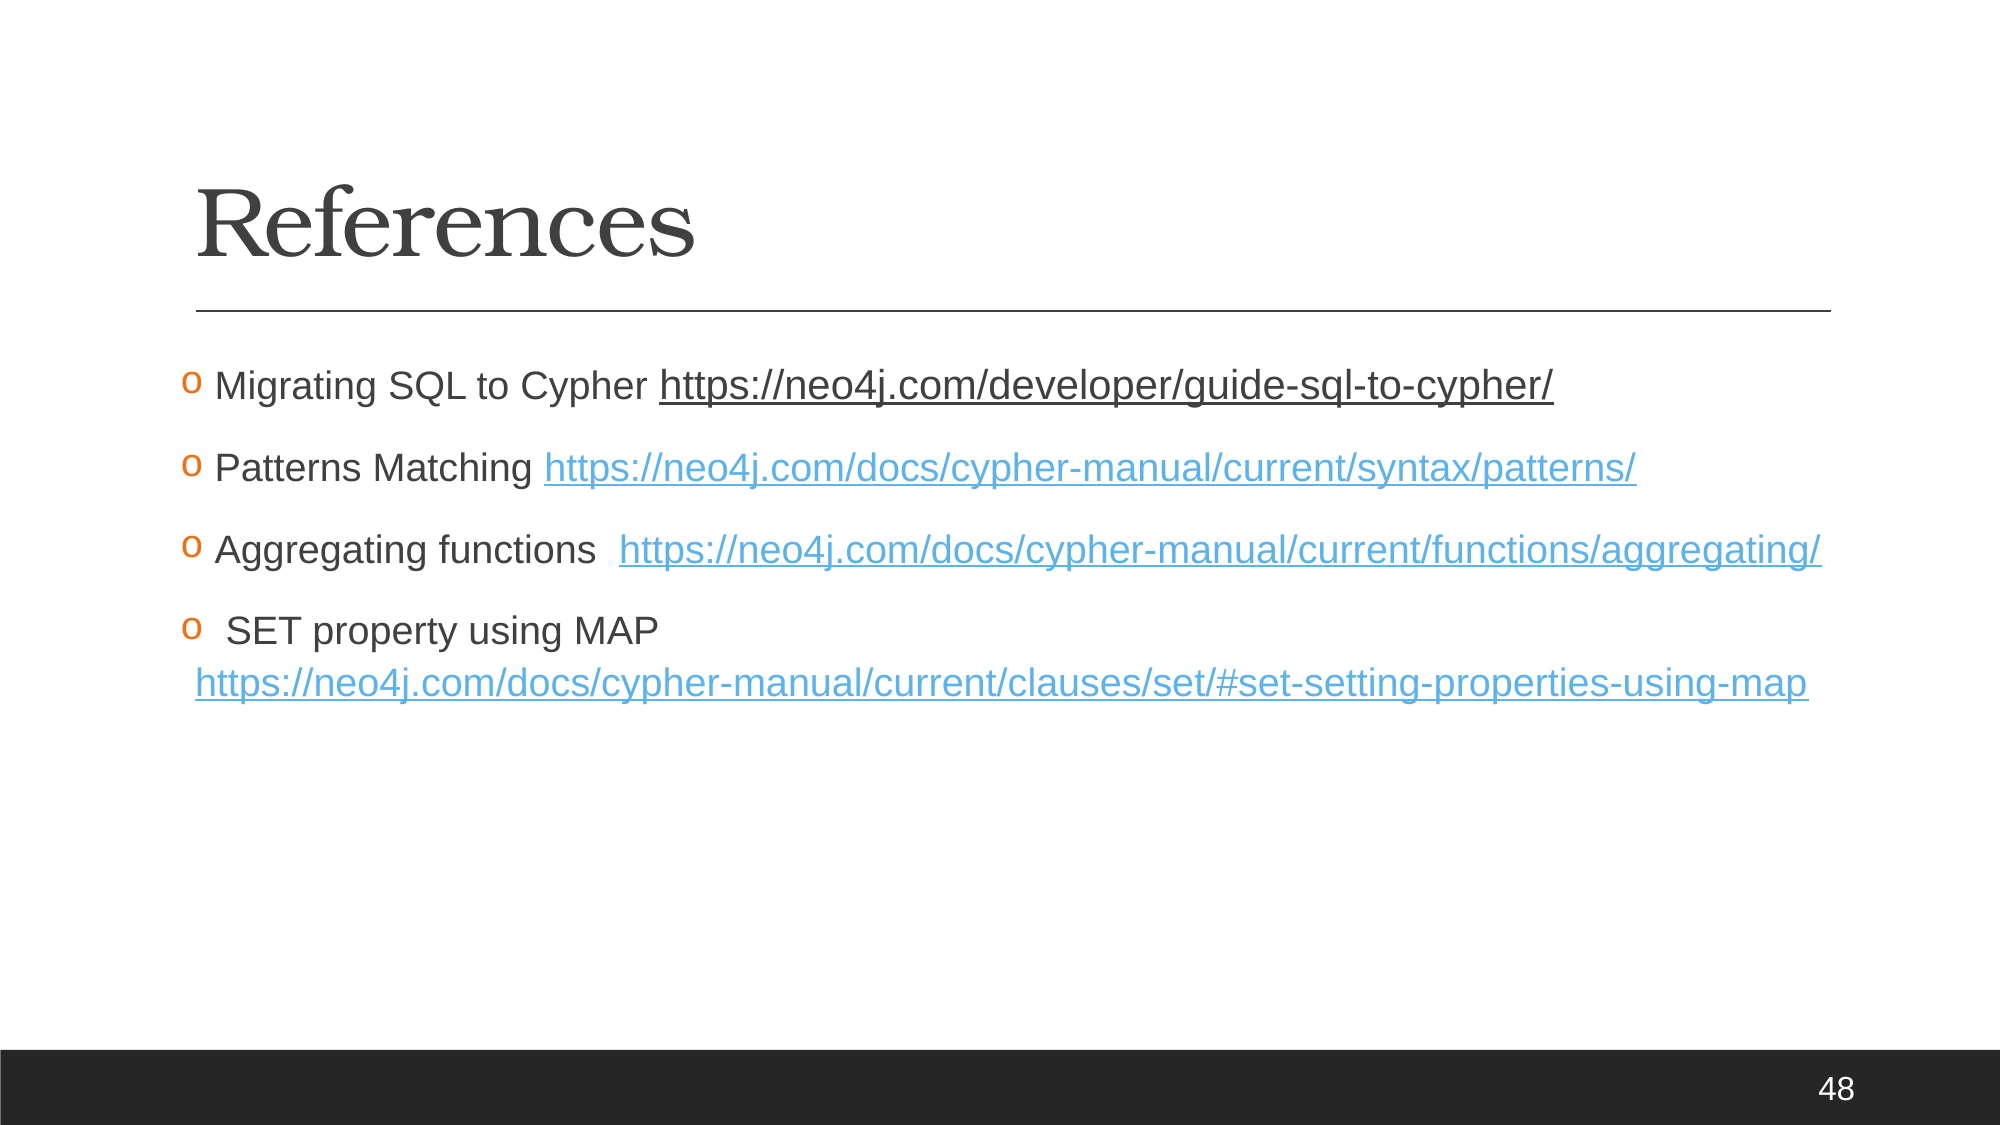

# References
 Migrating SQL to Cypher https://neo4j.com/developer/guide-sql-to-cypher/
 Patterns Matching https://neo4j.com/docs/cypher-manual/current/syntax/patterns/
 Aggregating functions  https://neo4j.com/docs/cypher-manual/current/functions/aggregating/
  SET property using MAP https://neo4j.com/docs/cypher-manual/current/clauses/set/#set-setting-properties-using-map

48